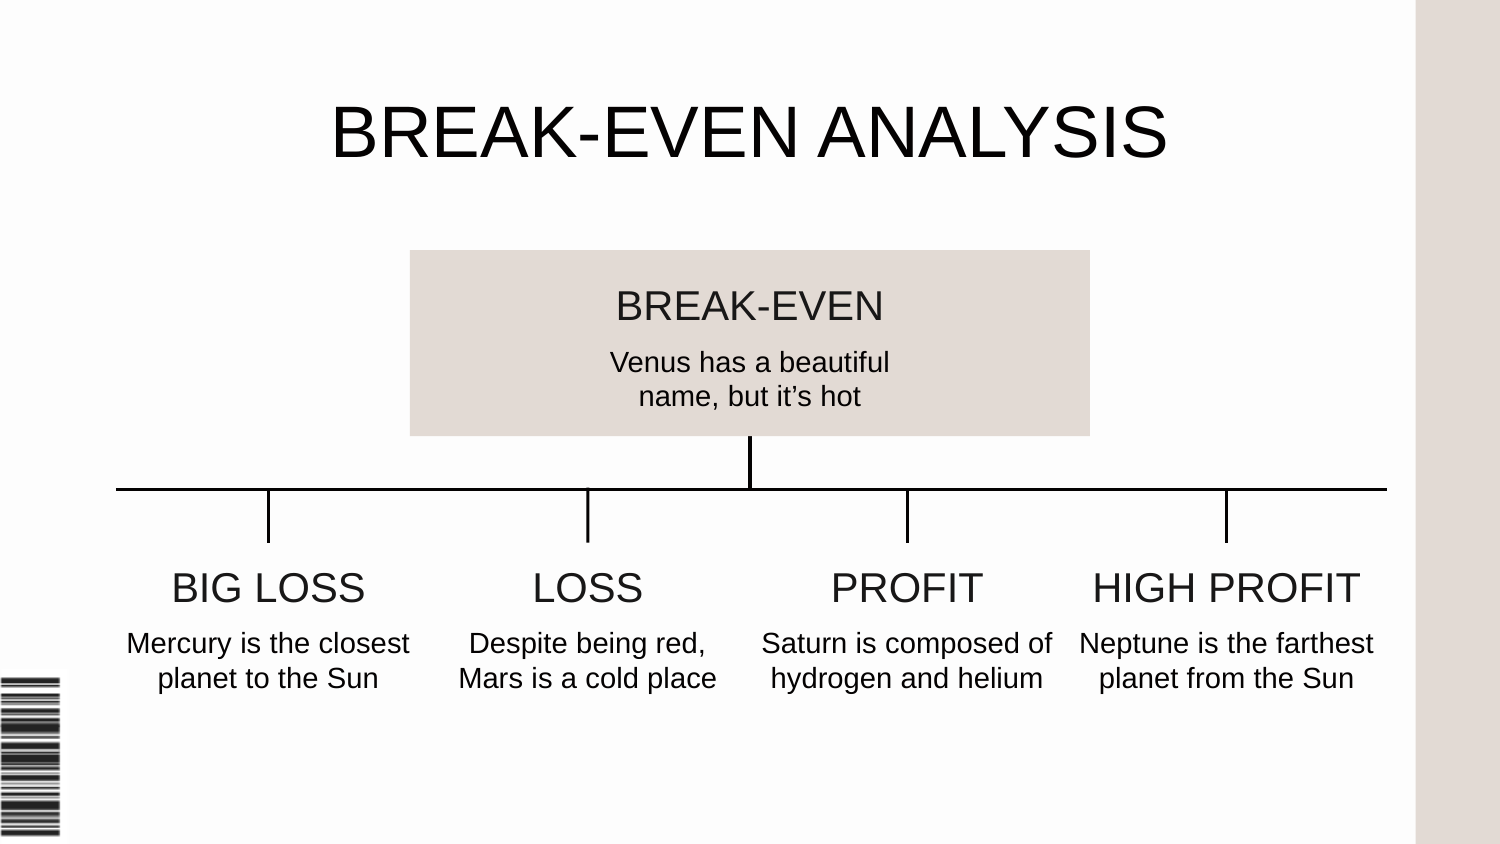

# BREAK-EVEN ANALYSIS

BREAK-EVEN
Venus has a beautiful name, but it’s hot
BIG LOSS
LOSS
PROFIT
HIGH PROFIT
Mercury is the closest planet to the Sun
Despite being red, Mars is a cold place
Saturn is composed of hydrogen and helium
Neptune is the farthest planet from the Sun